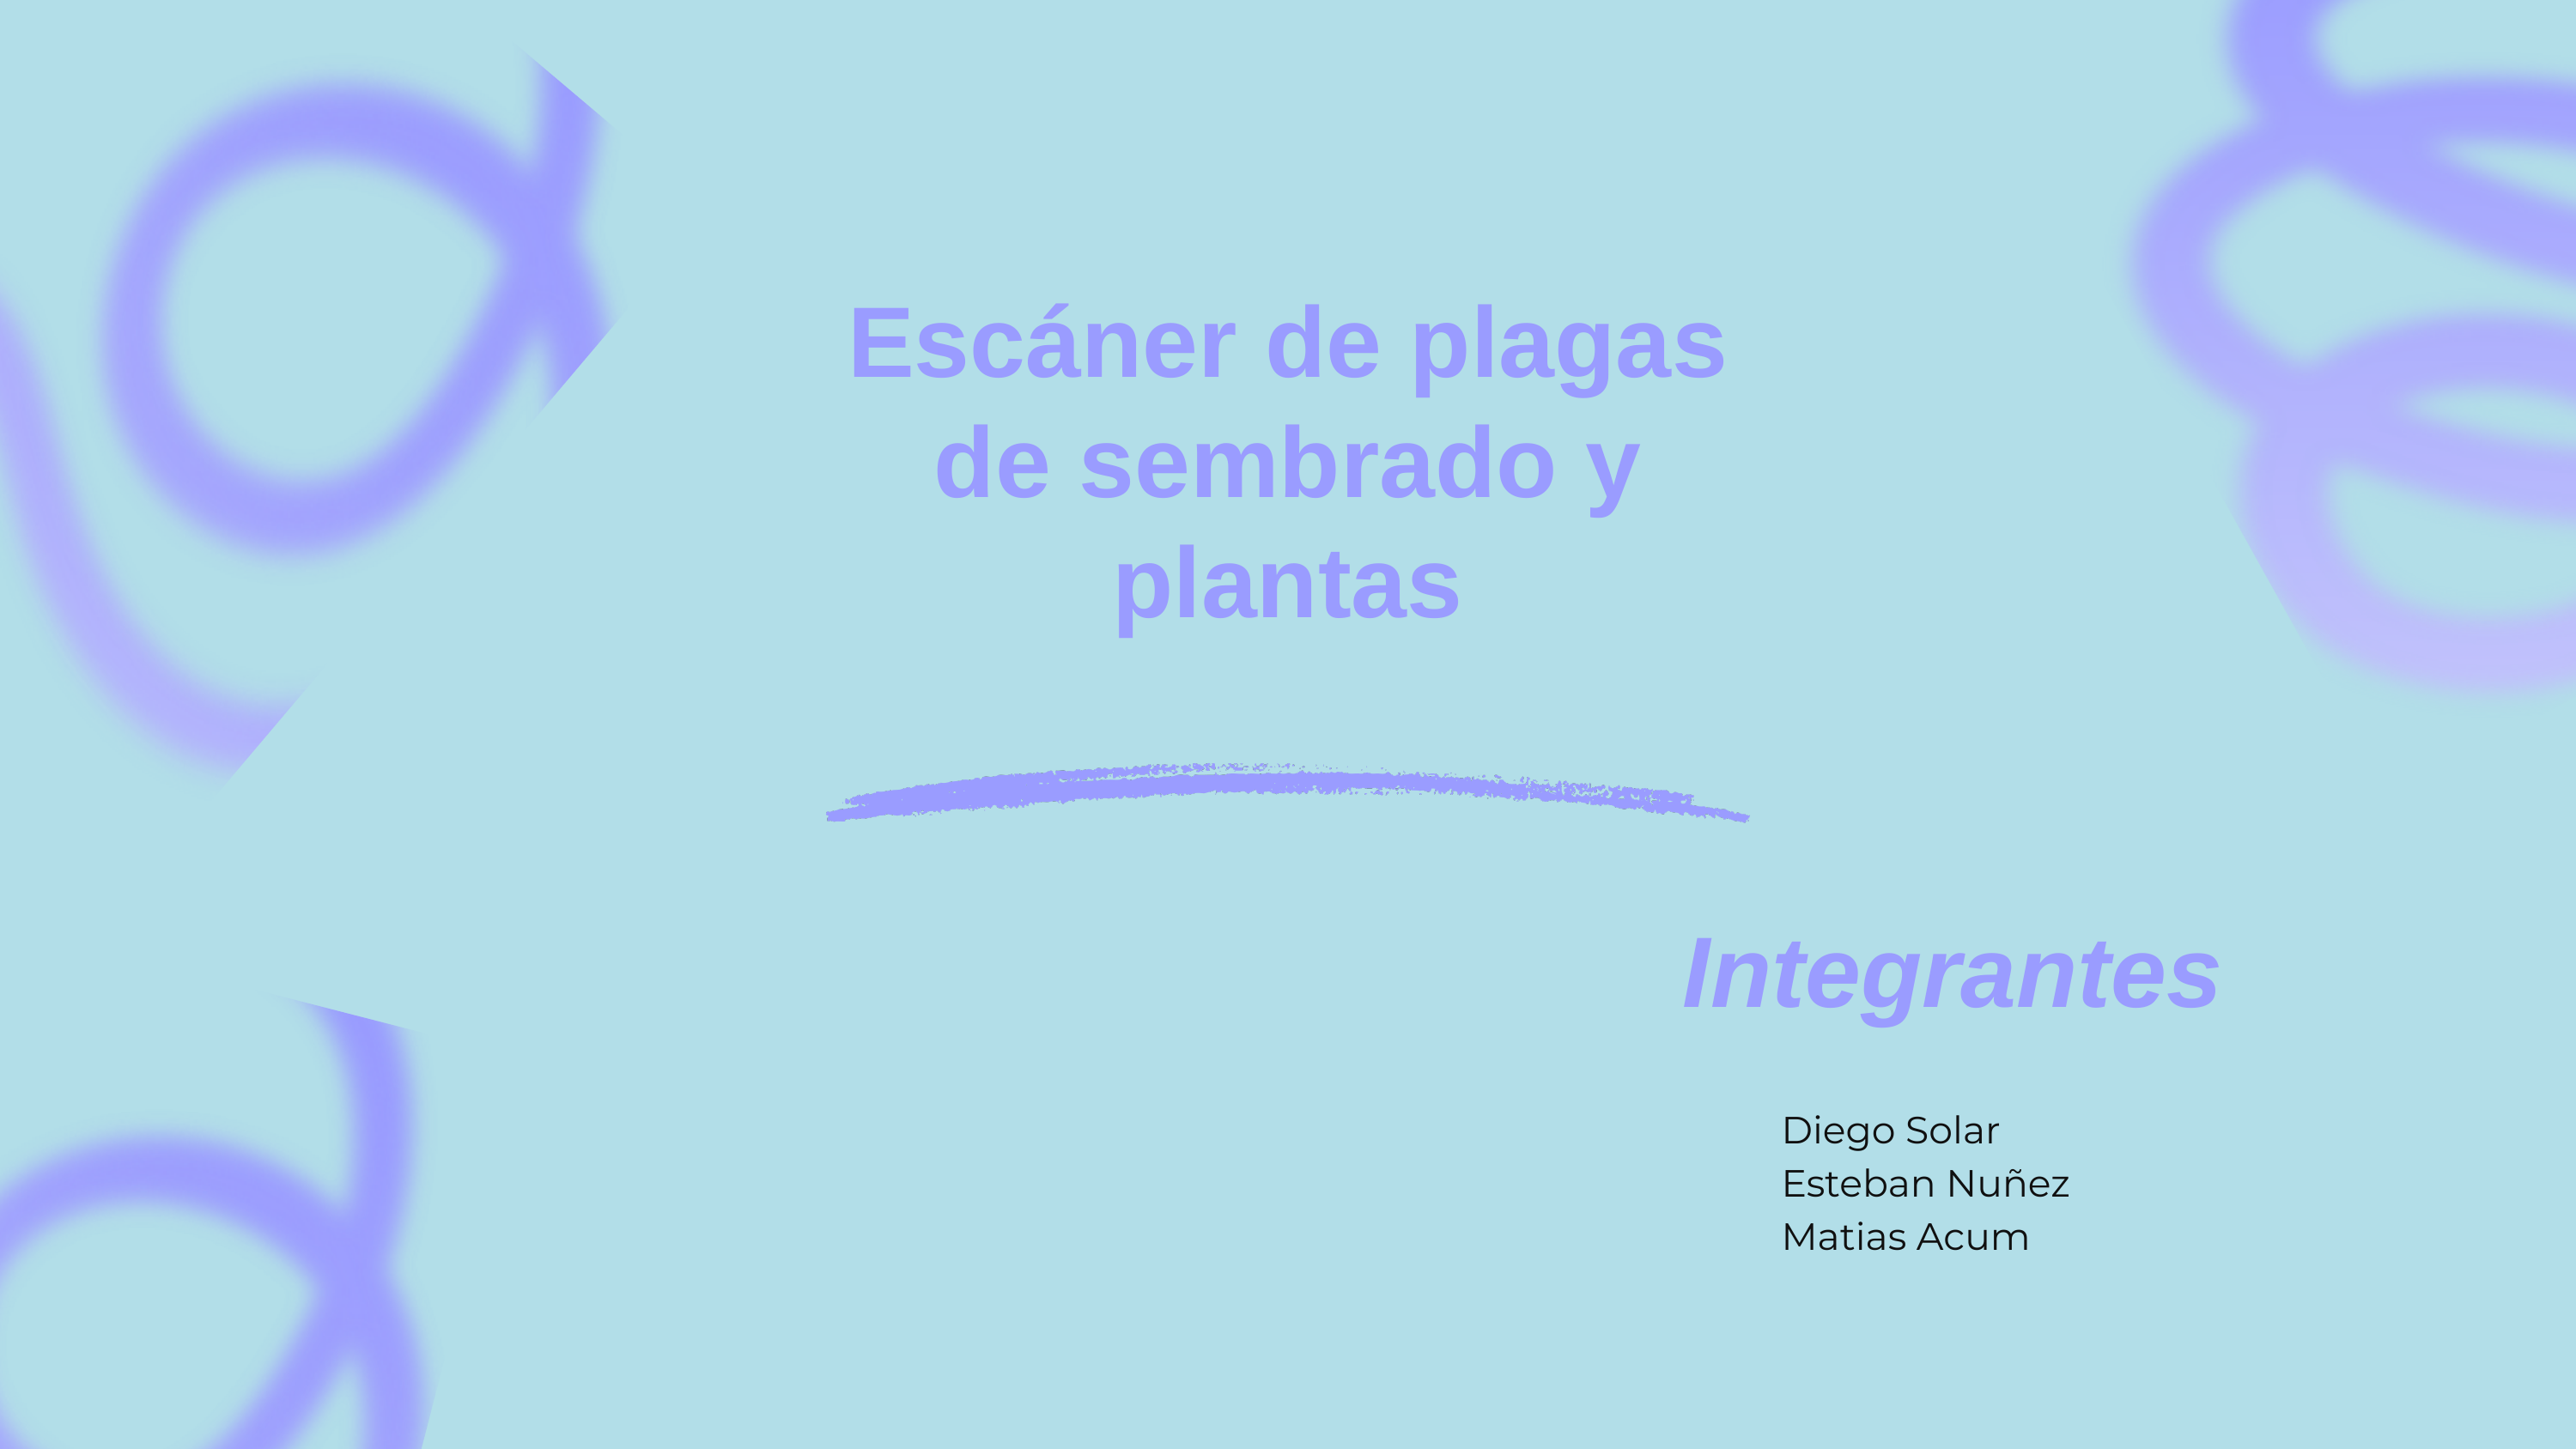

Escáner de plagas de sembrado y plantas

Integrantes

Diego Solar
Esteban Nuñez
Matias Acum